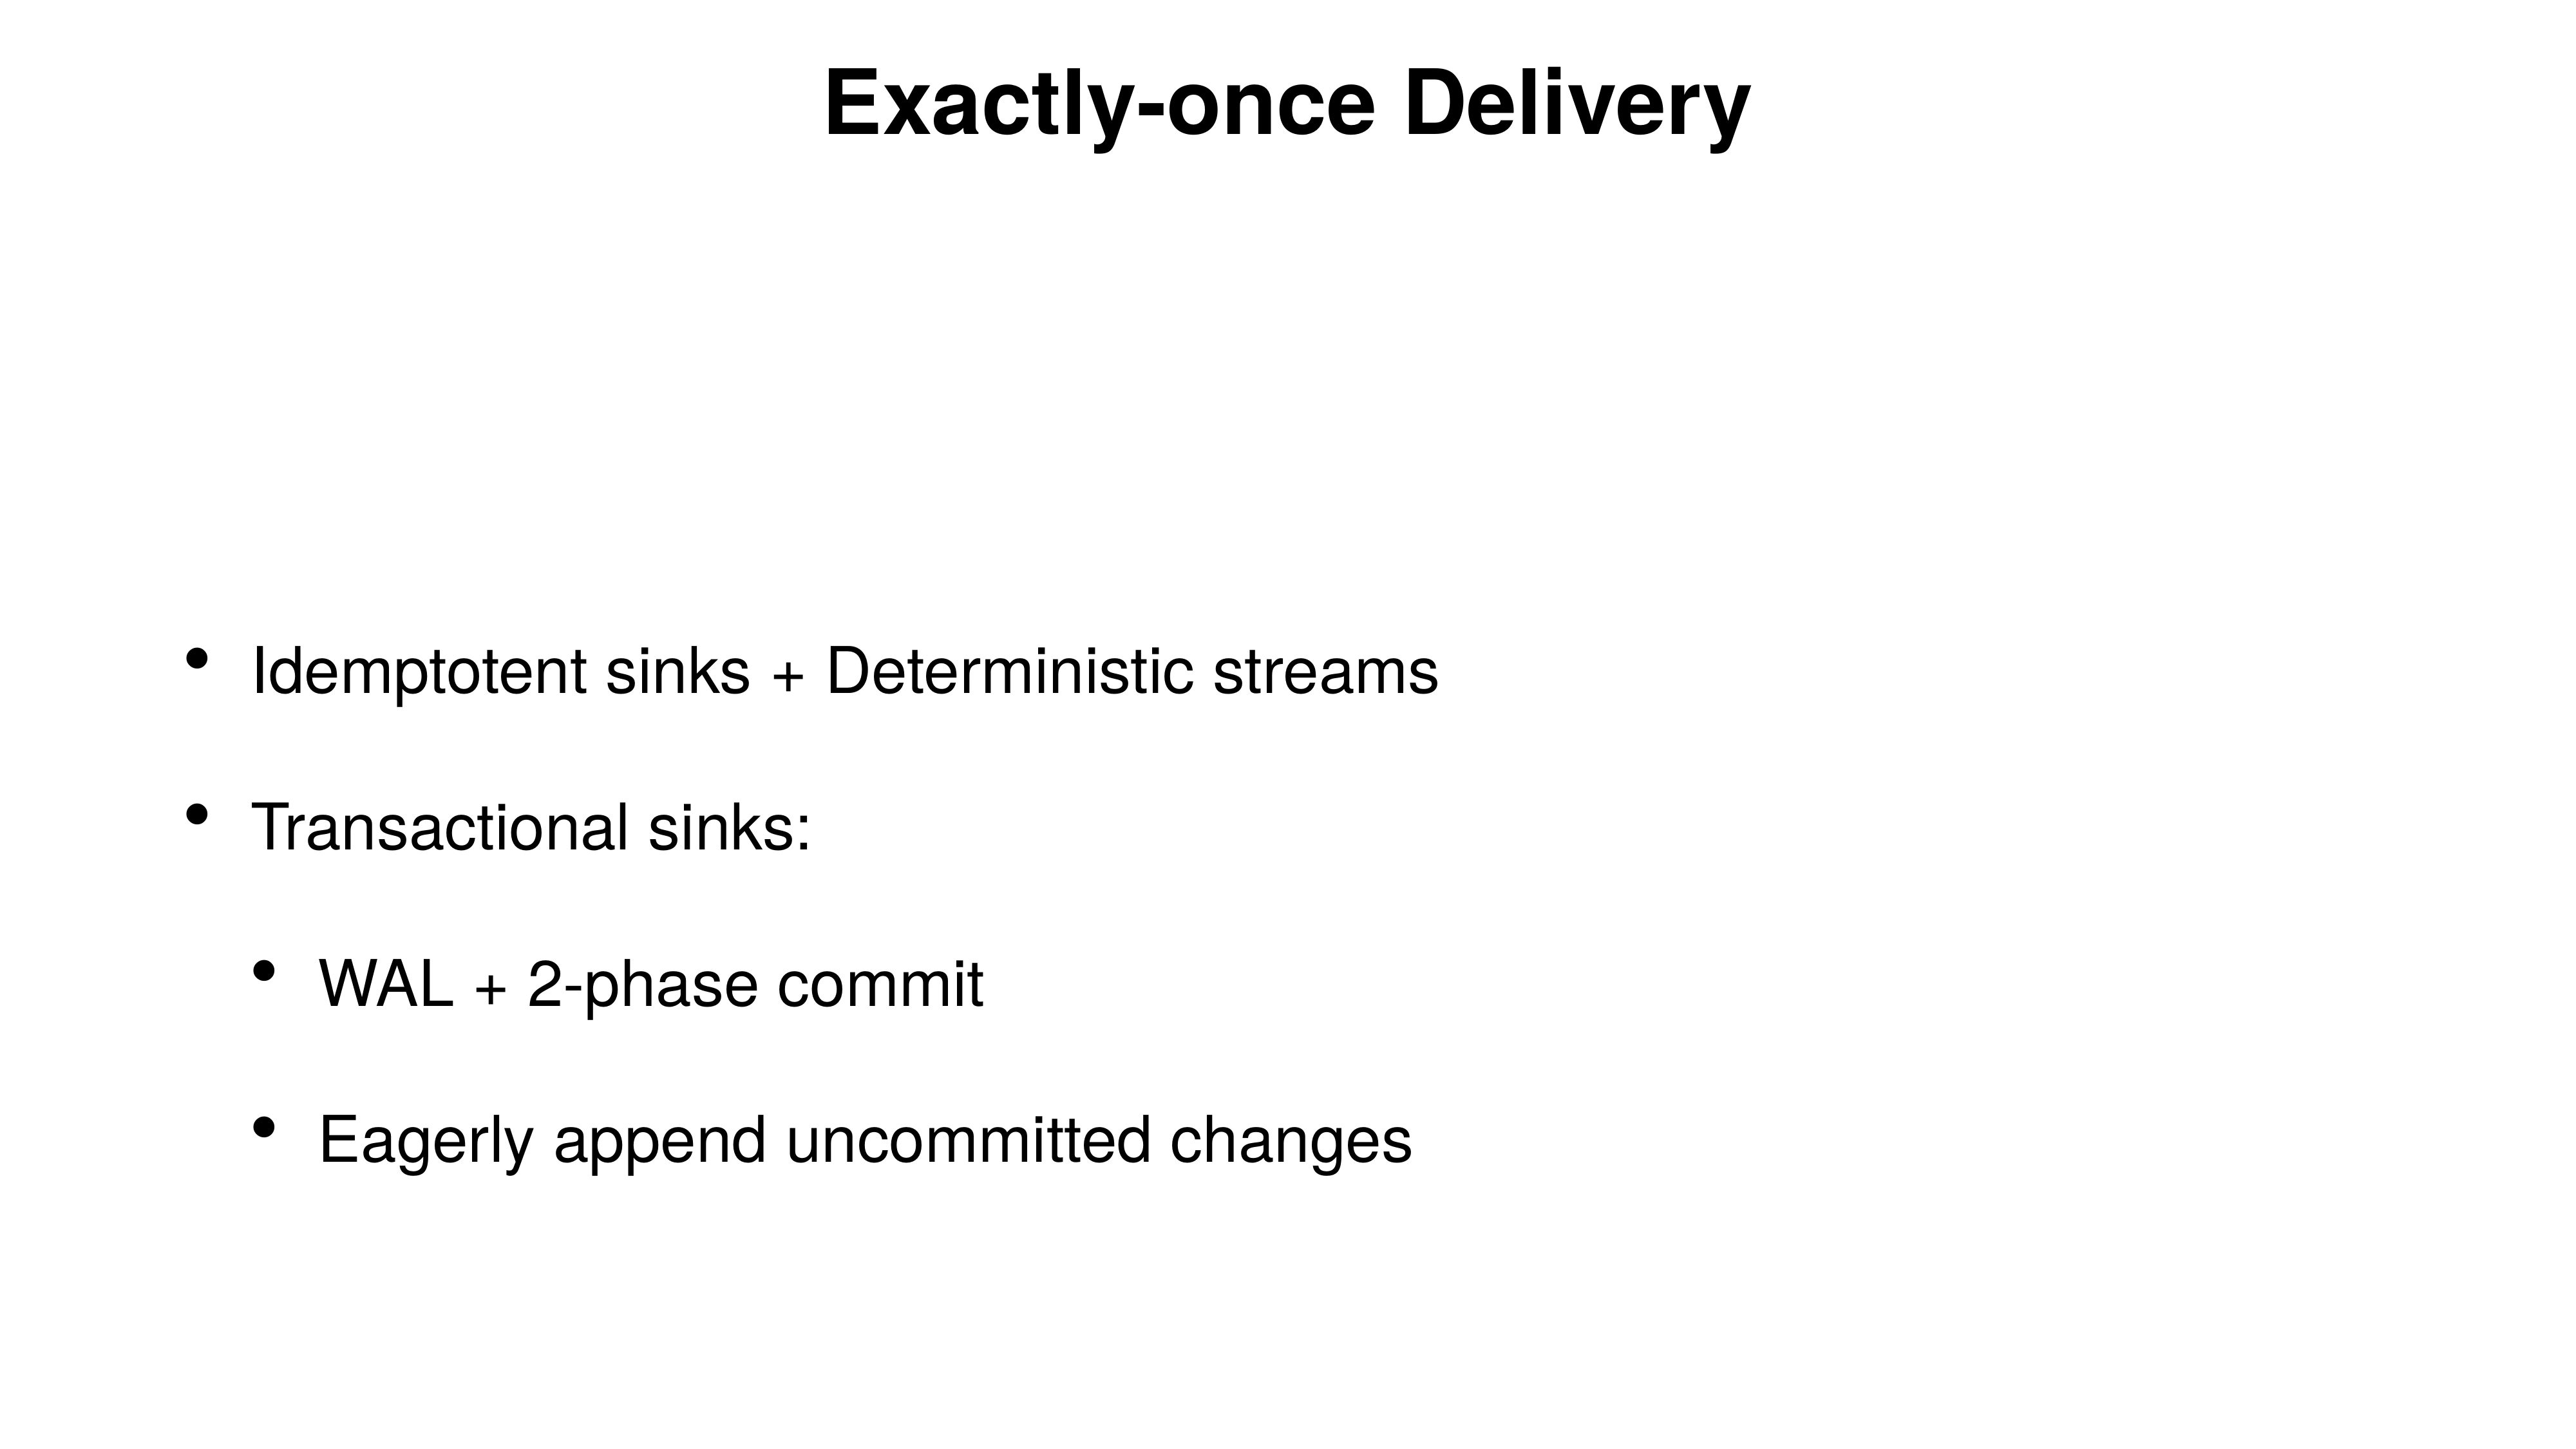

# Exactly-once Delivery

Idemptotent sinks + Deterministic streams
Transactional sinks:
WAL + 2-phase commit
Eagerly append uncommitted changes
54